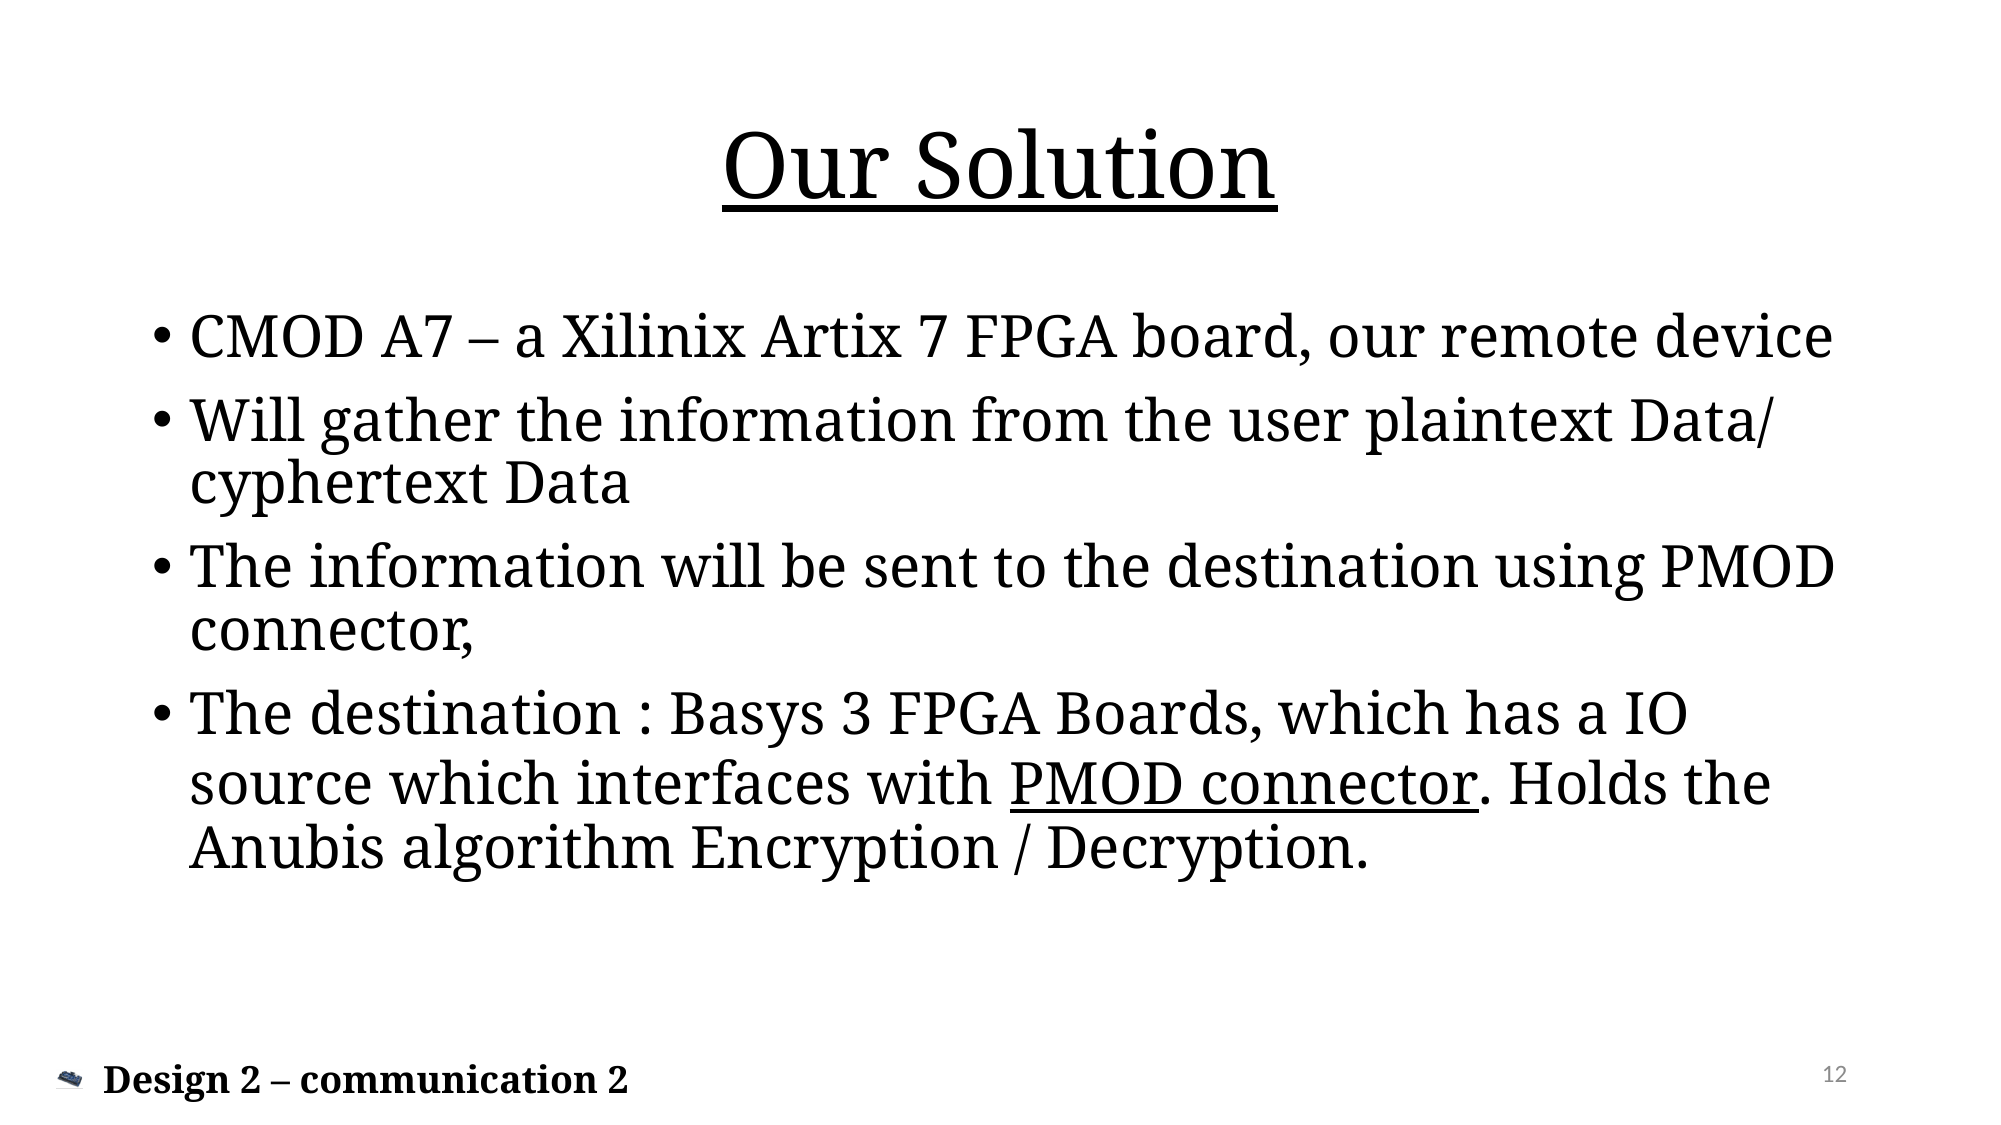

# Our Solution
CMOD A7 – a Xilinix Artix 7 FPGA board, our remote device
Will gather the information from the user plaintext Data/ cyphertext Data
The information will be sent to the destination using PMOD connector,
The destination : Basys 3 FPGA Boards, which has a IO source which interfaces with PMOD connector. Holds the Anubis algorithm Encryption / Decryption.

Design 2 – communication 2
12